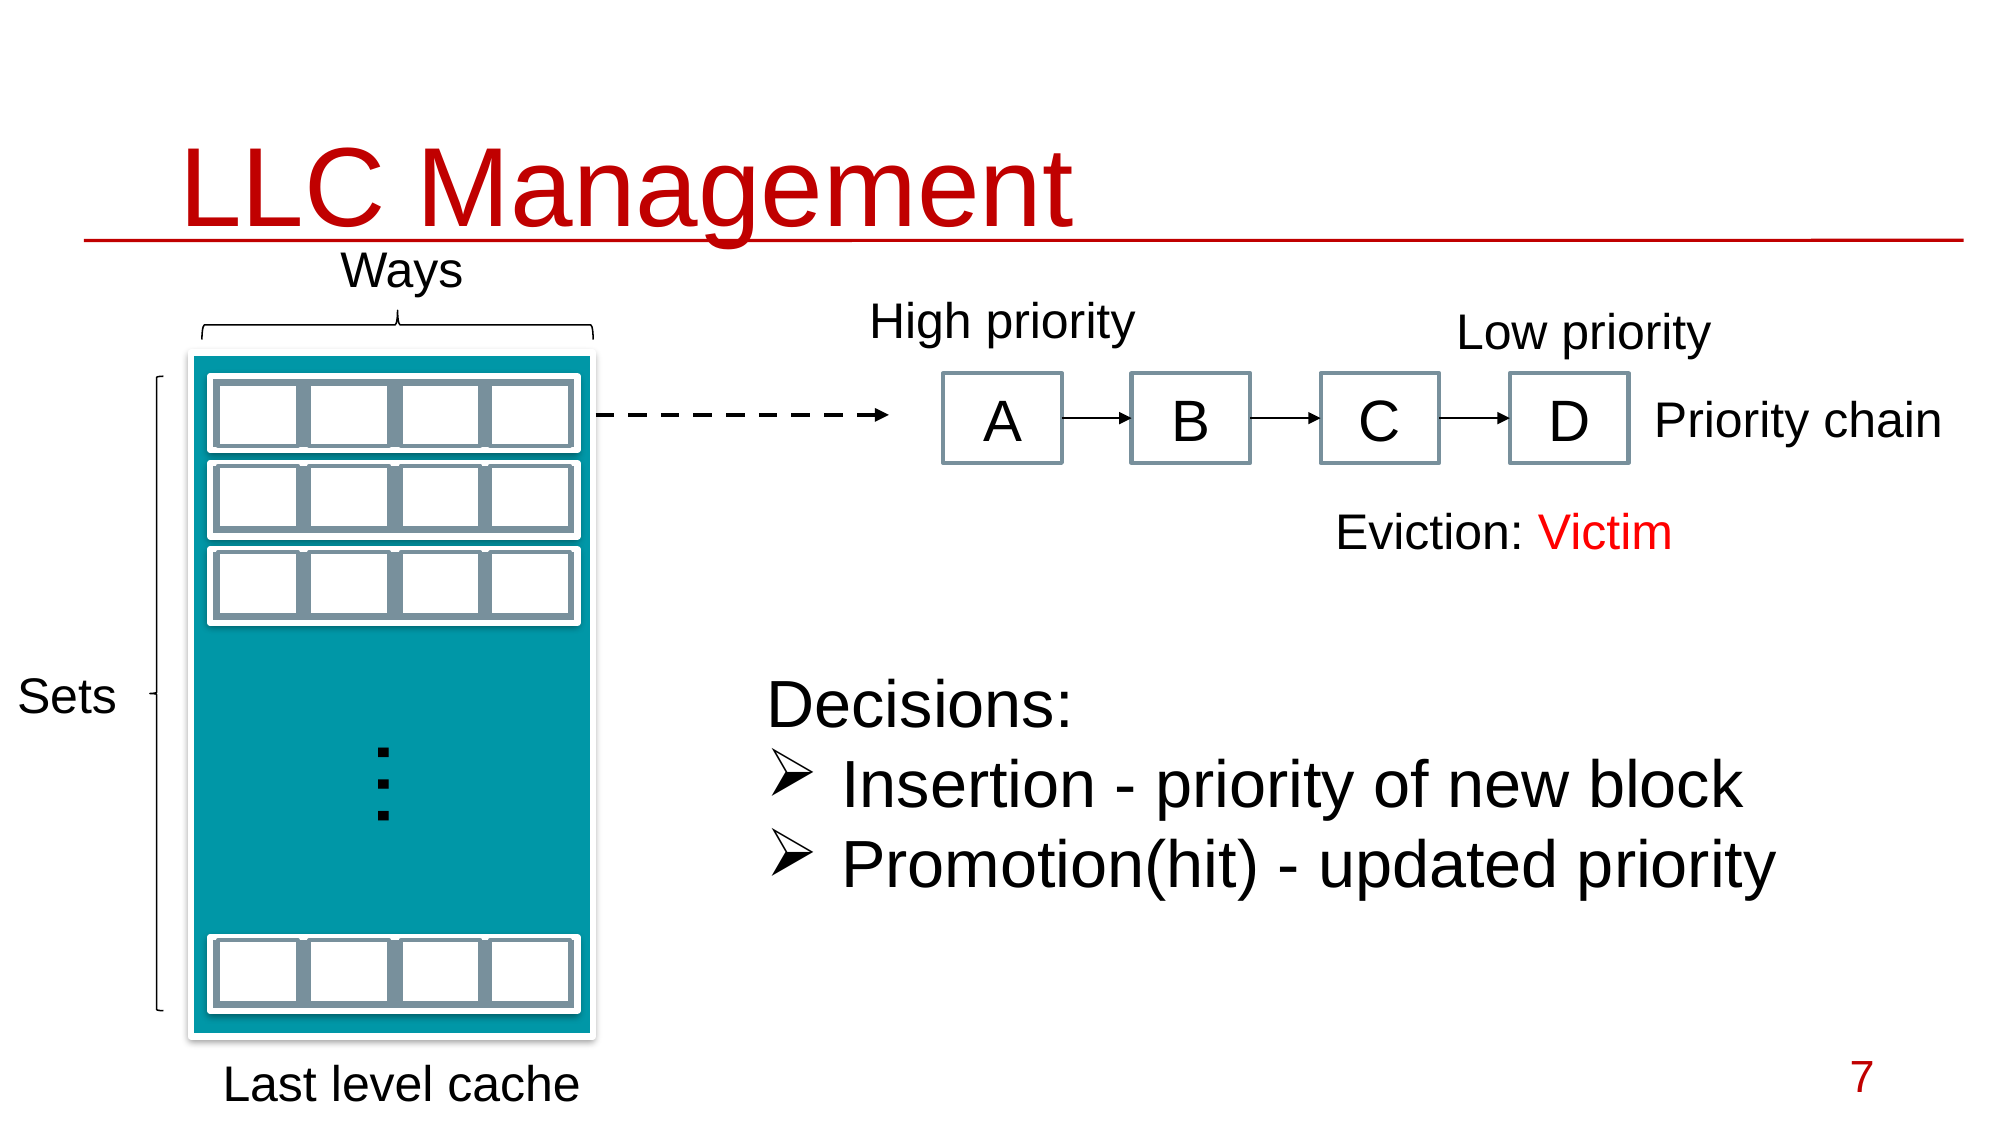

# LLC Management

Ways
High priority
Low priority

A
B
C
D

Priority chain

Eviction: Victim

Decisions:
Insertion - priority of new block
Promotion(hit) - updated priority
Sets
…

7
Last level cache